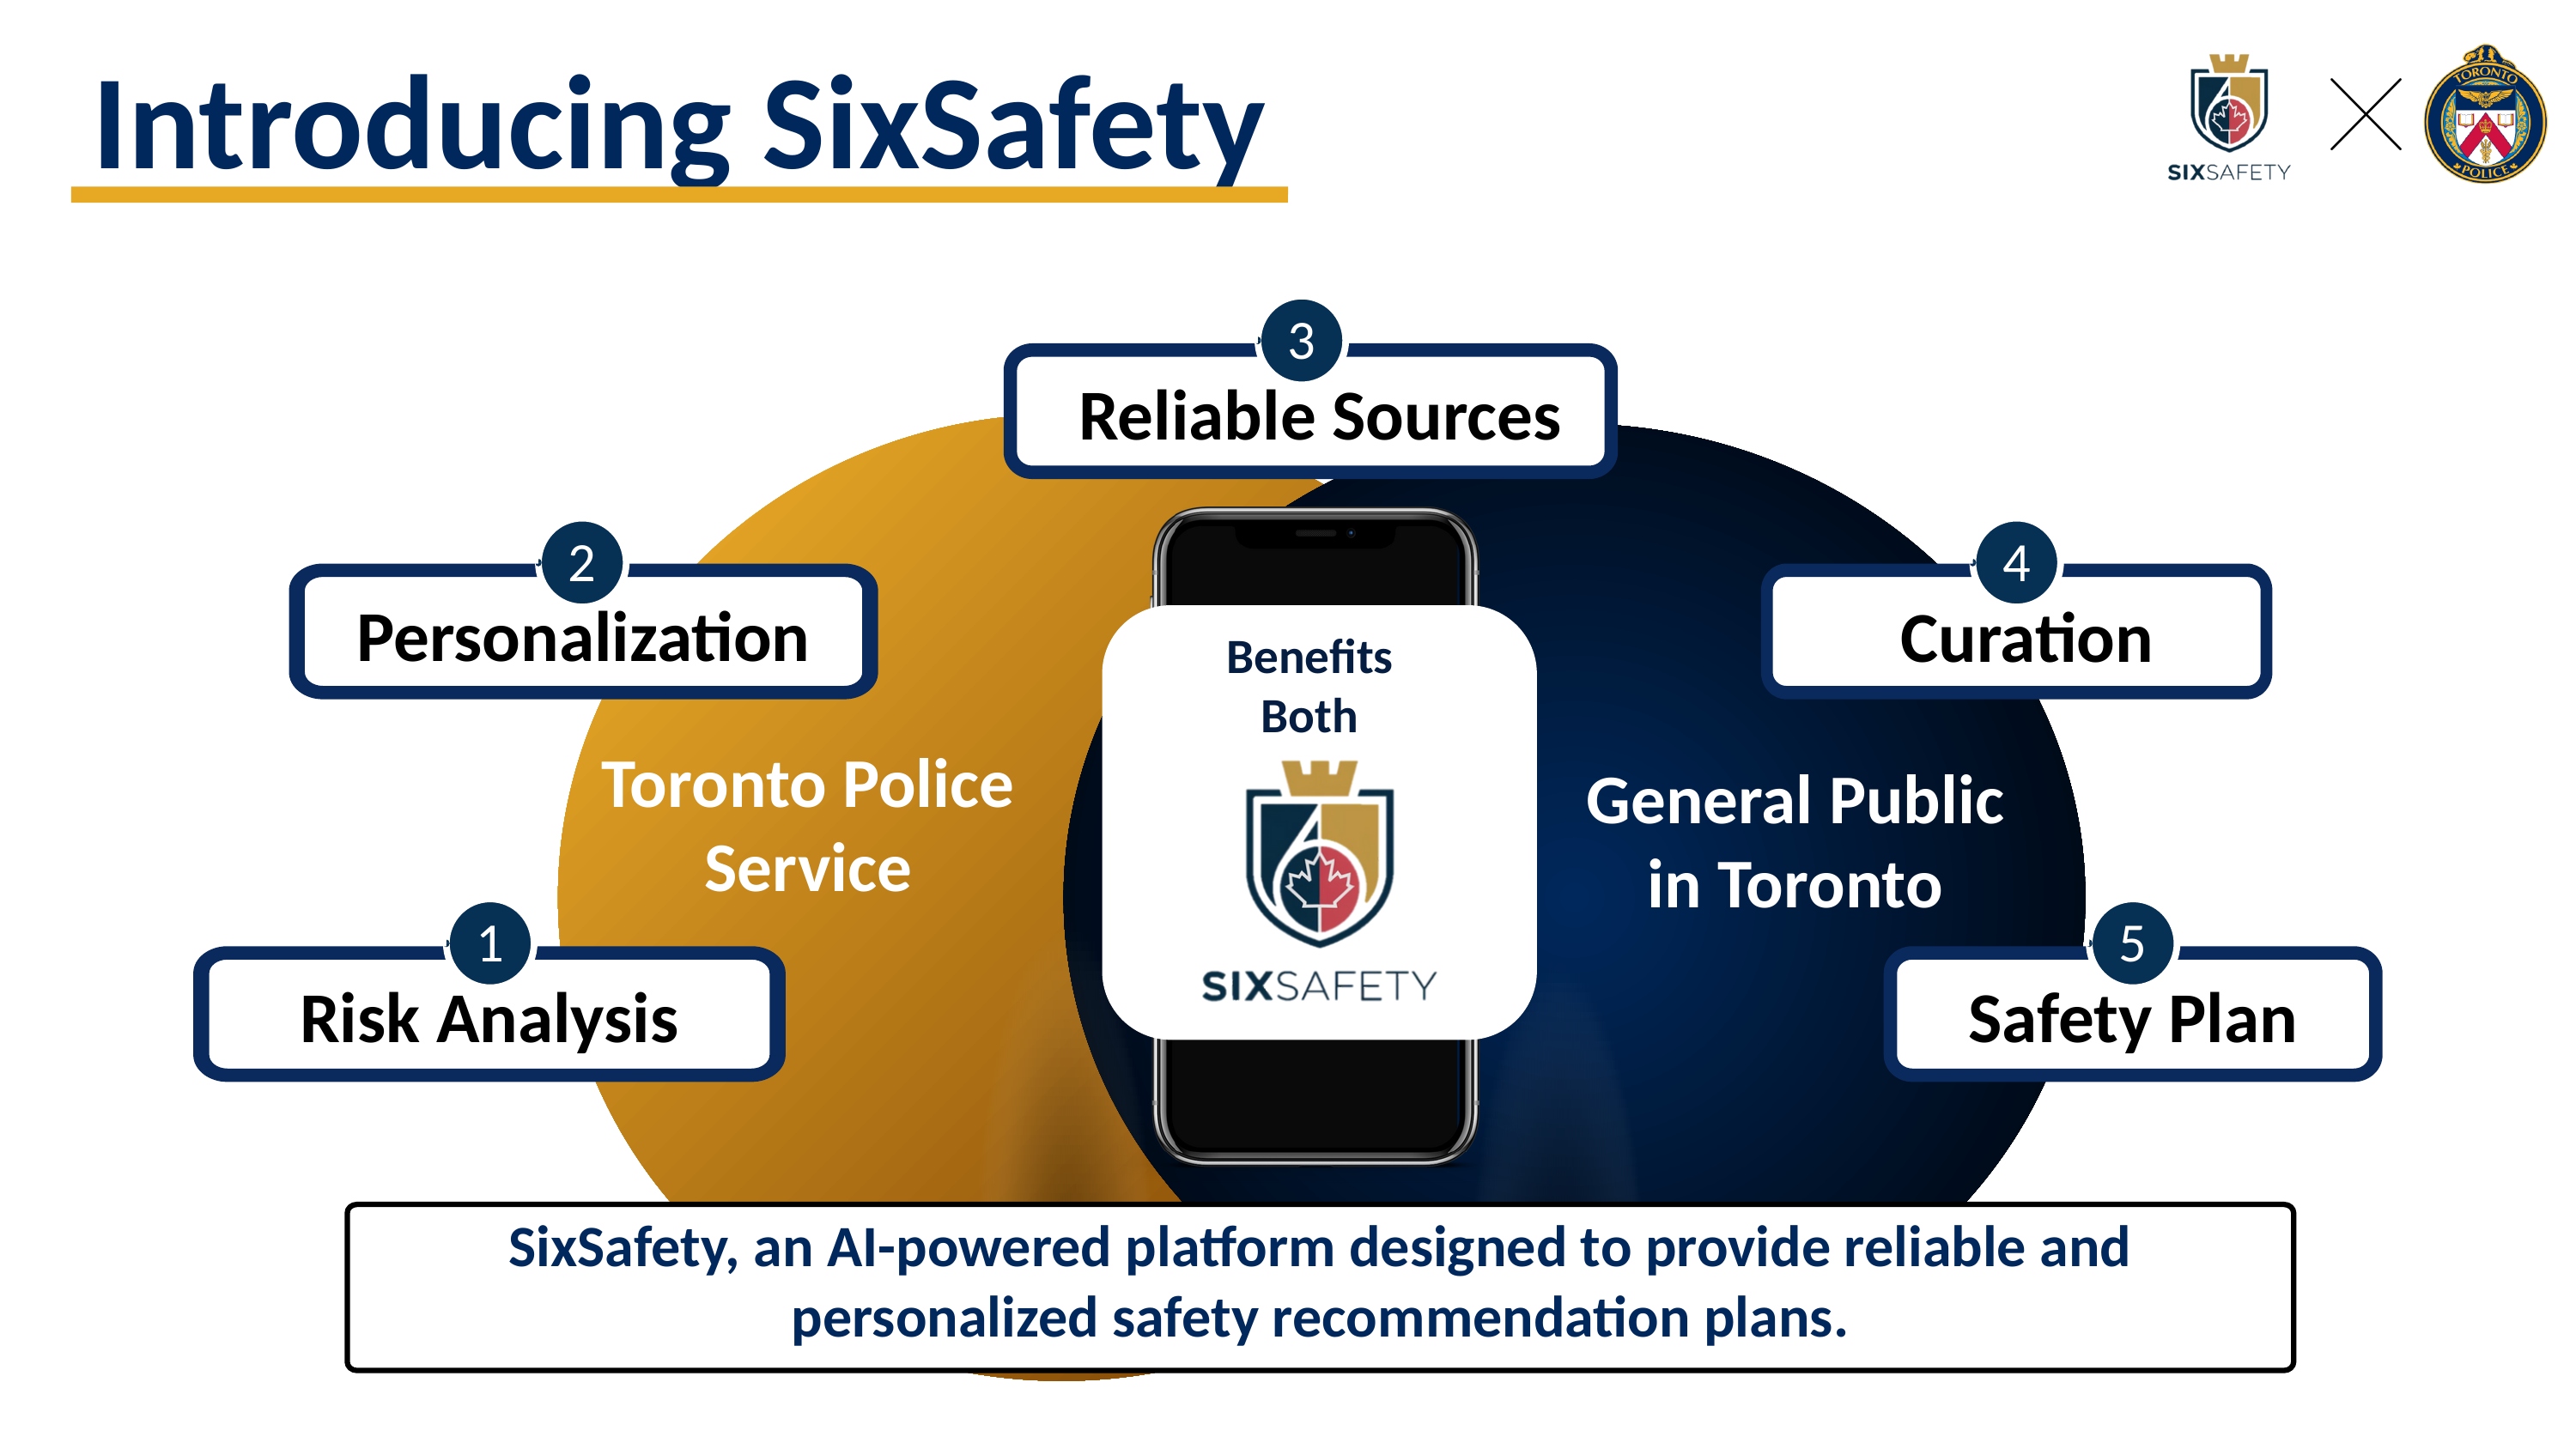

Introducing SixSafety

3

Reliable Sources

2

4

Personalization
Curation

Benefits Both

Toronto Police Service
General Public in Toronto

1

5

Risk Analysis
Safety Plan

SixSafety, an AI-powered platform designed to provide reliable and personalized safety recommendation plans.

Time for a
Sneak Peek!
Try it Yourself!